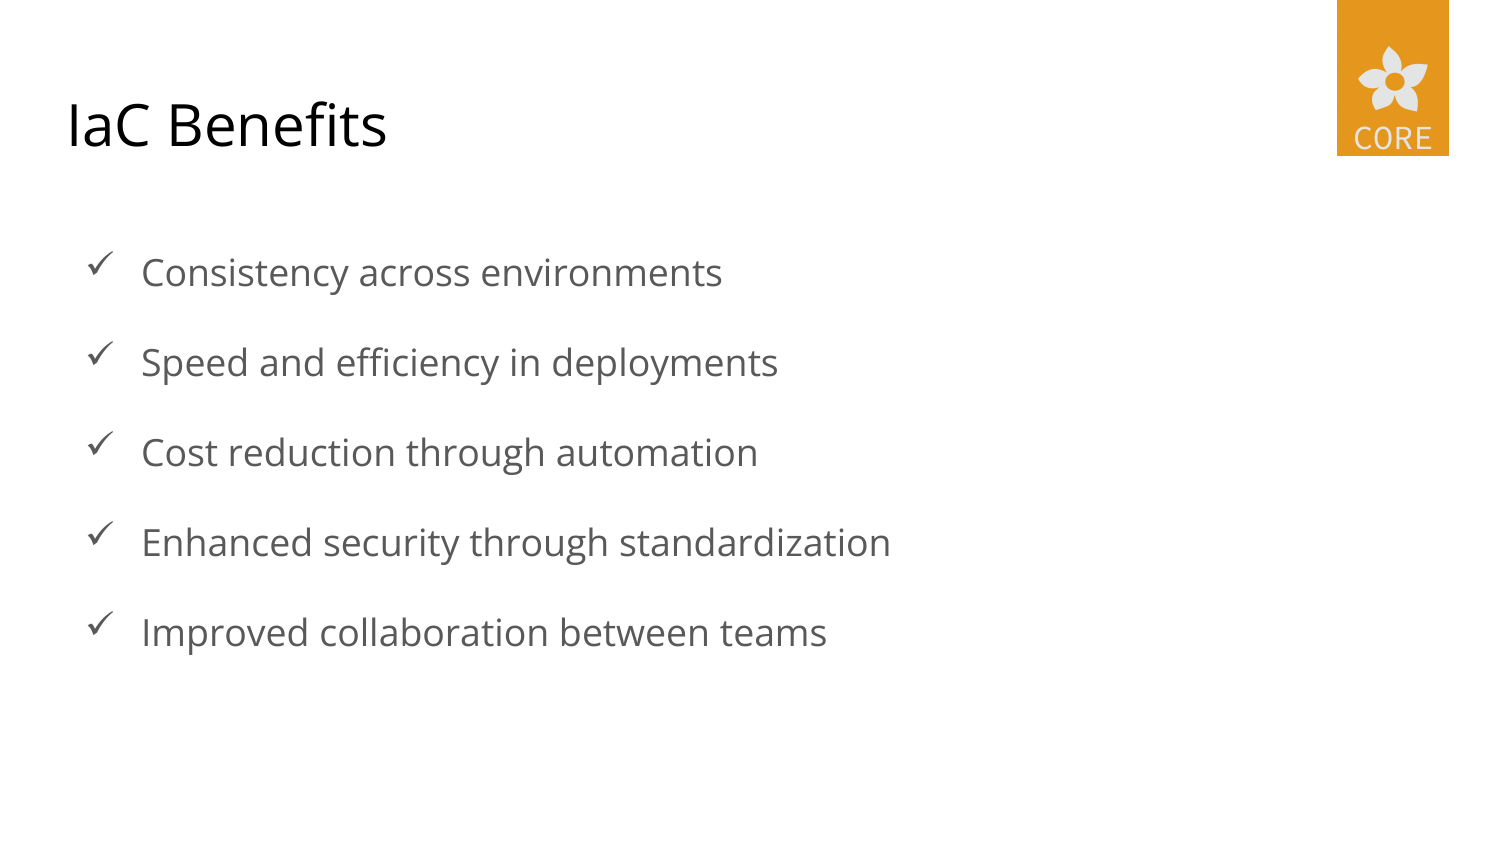

# IaC Benefits
Consistency across environments
Speed and efficiency in deployments
Cost reduction through automation
Enhanced security through standardization
Improved collaboration between teams